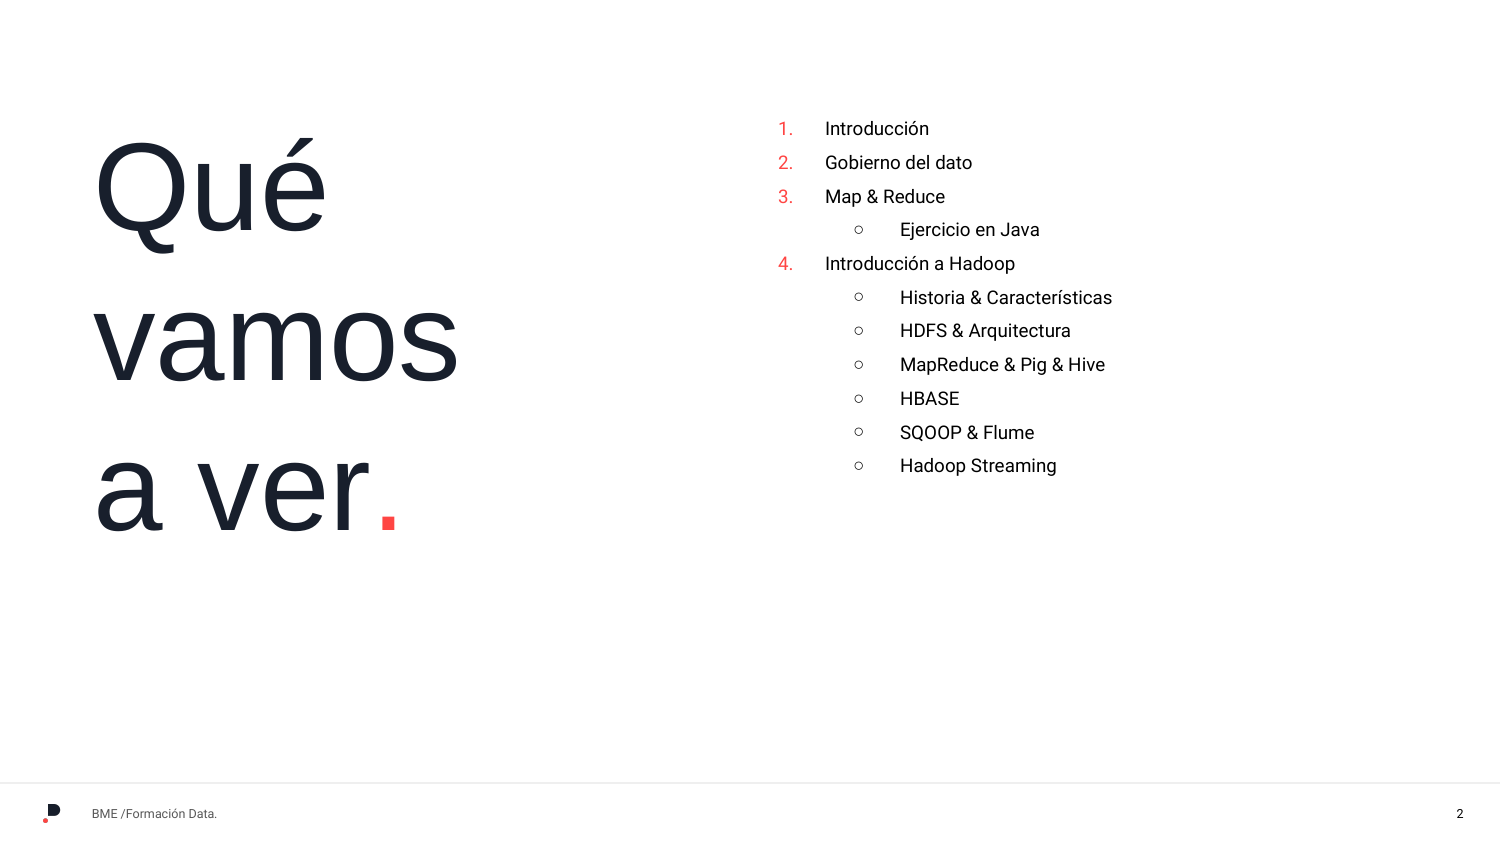

# Qué vamos a ver.
Introducción
Gobierno del dato
Map & Reduce
Ejercicio en Java
Introducción a Hadoop
Historia & Características
HDFS & Arquitectura
MapReduce & Pig & Hive
HBASE
SQOOP & Flume
Hadoop Streaming